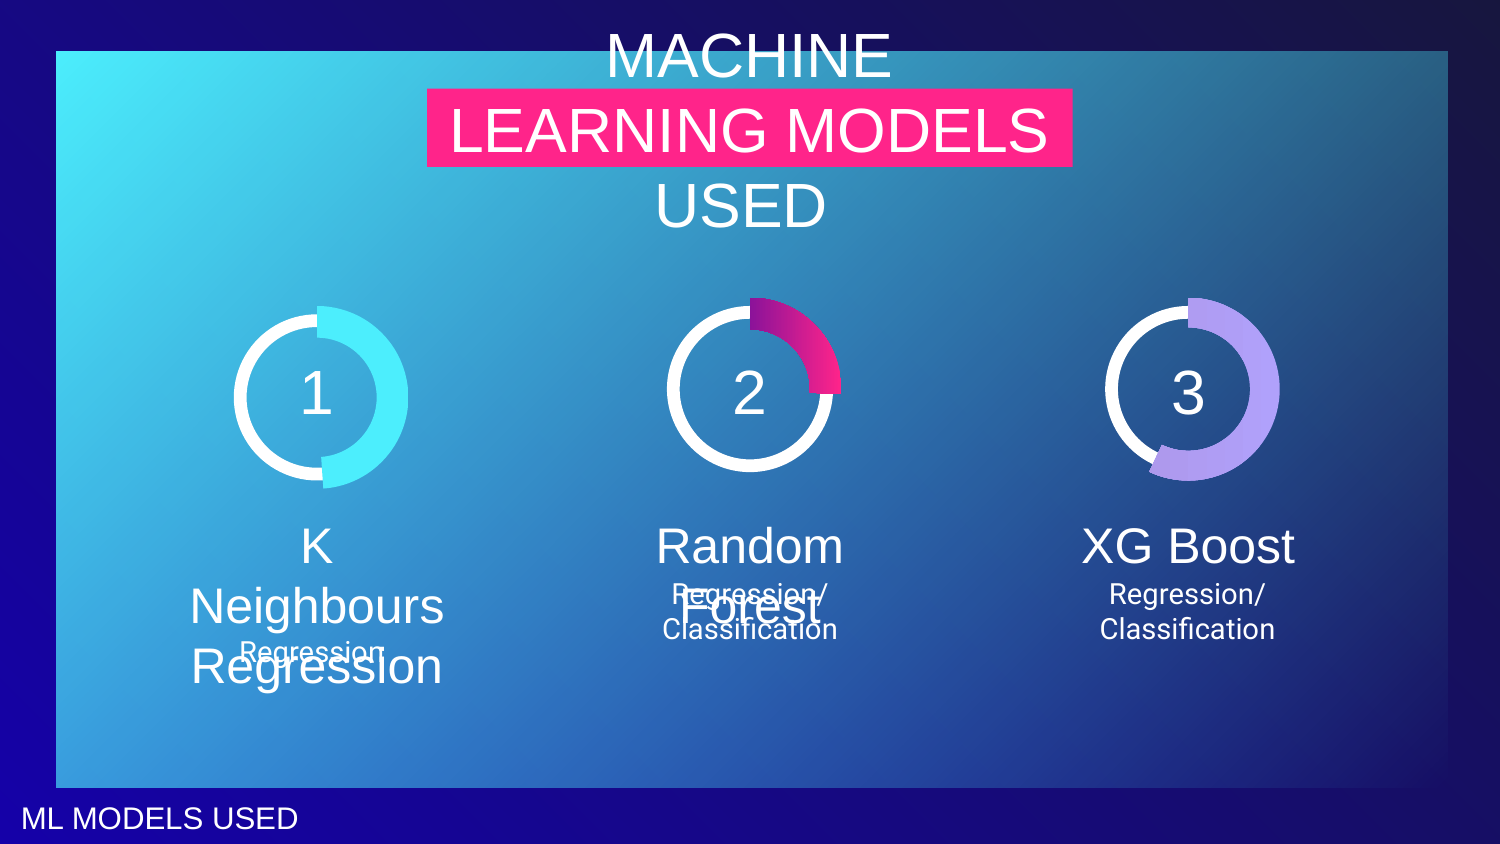

# MACHINE LEARNING MODELS USED

1
2
3
K Neighbours Regression
Random Forest
XG Boost
Regression/Classification
Regression/Classification
Regression

ML MODELS USED